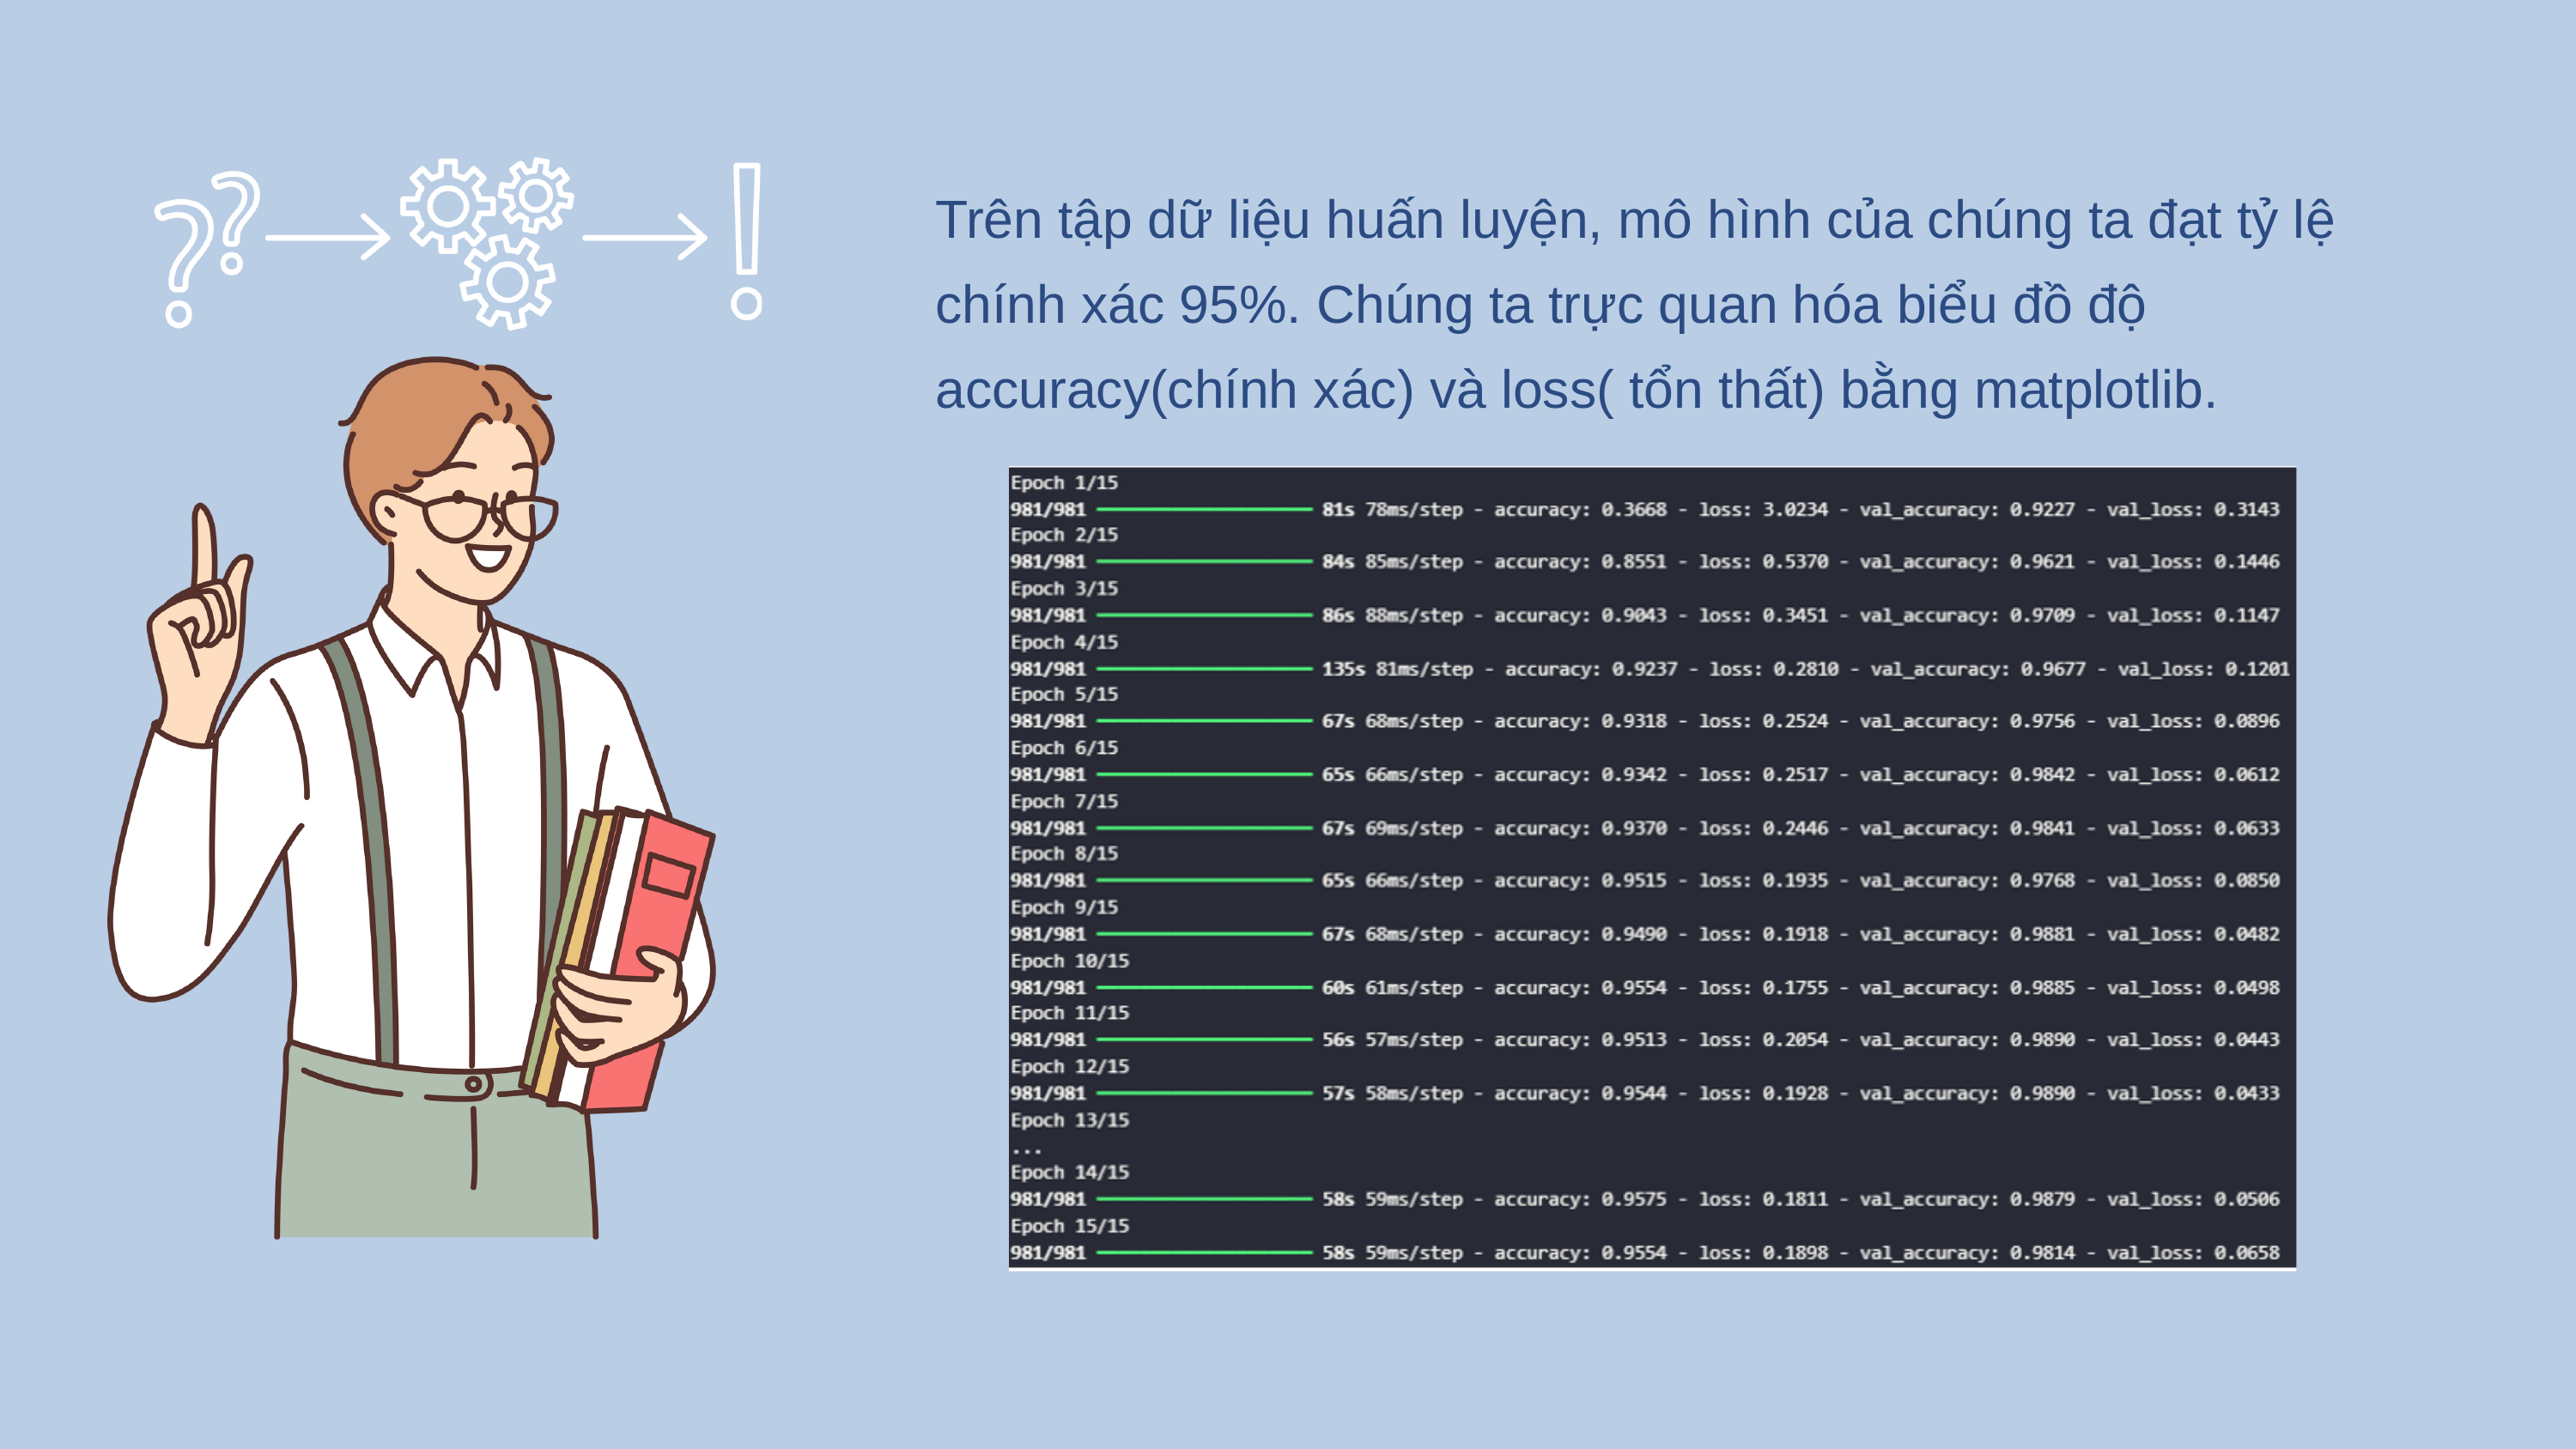

Trên tập dữ liệu huấn luyện, mô hình của chúng ta đạt tỷ lệ chính xác 95%. Chúng ta trực quan hóa biểu đồ độ accuracy(chính xác) và loss( tổn thất) bằng matplotlib.